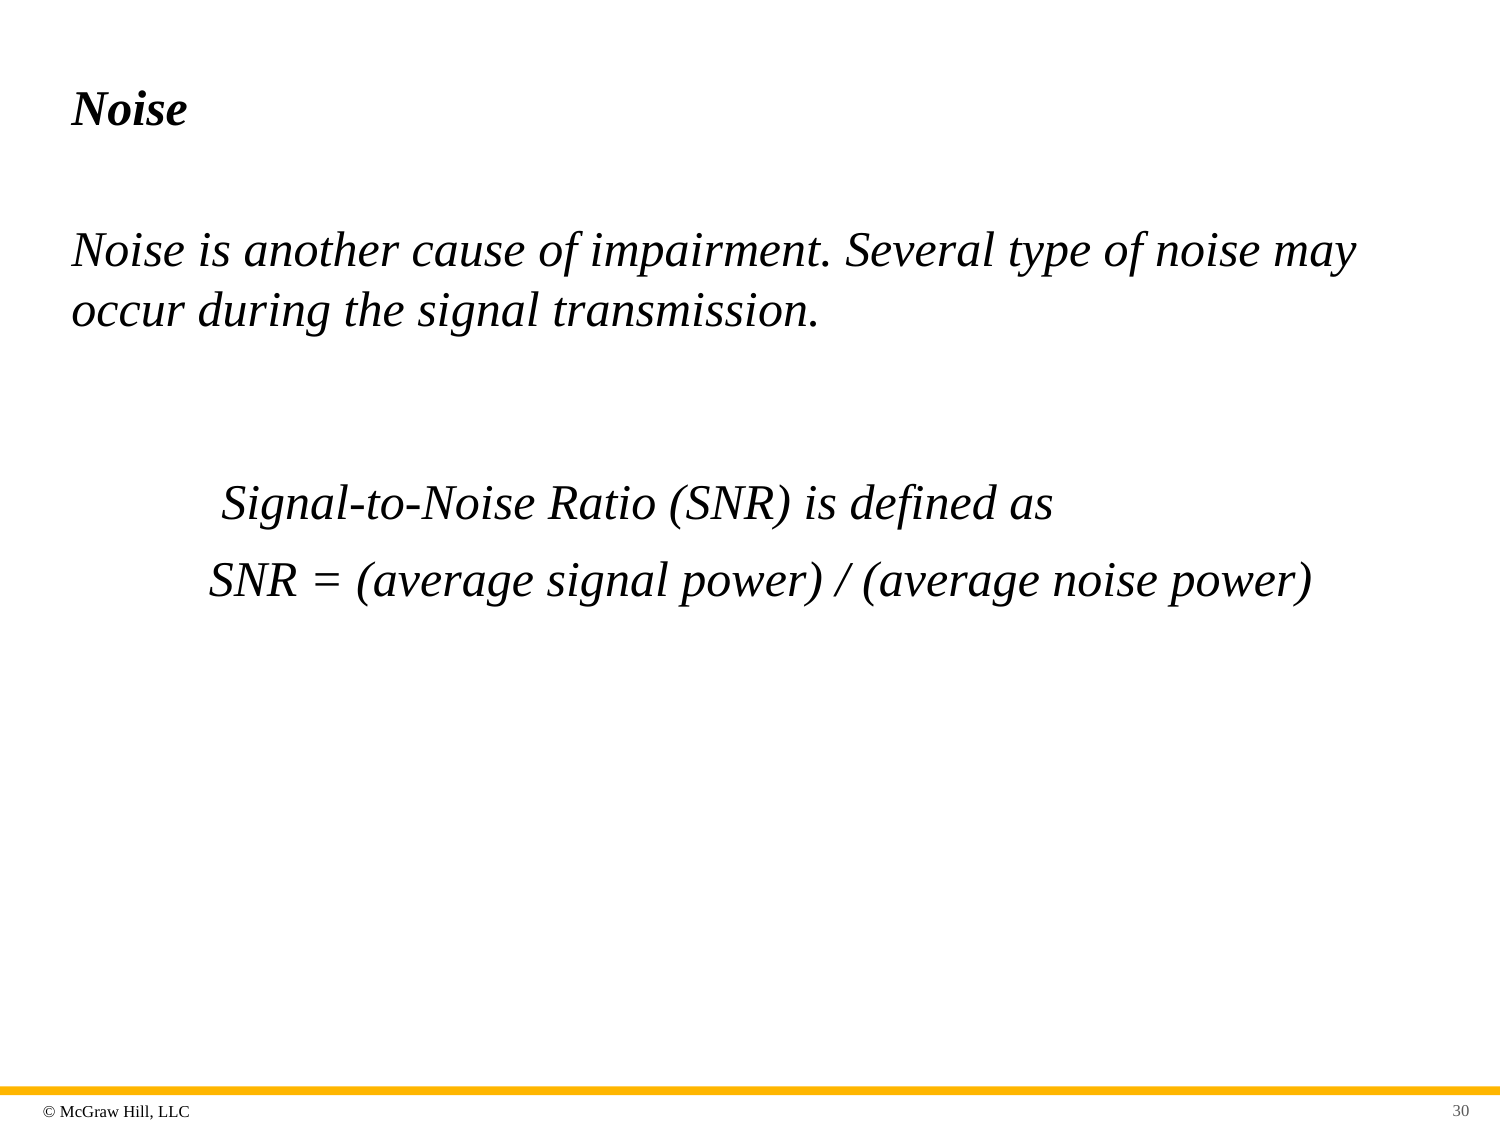

# Noise
Noise is another cause of impairment. Several type of noise may occur during the signal transmission.
	Signal-to-Noise Ratio (SNR) is defined as
           SNR = (average signal power) / (average noise power)
30